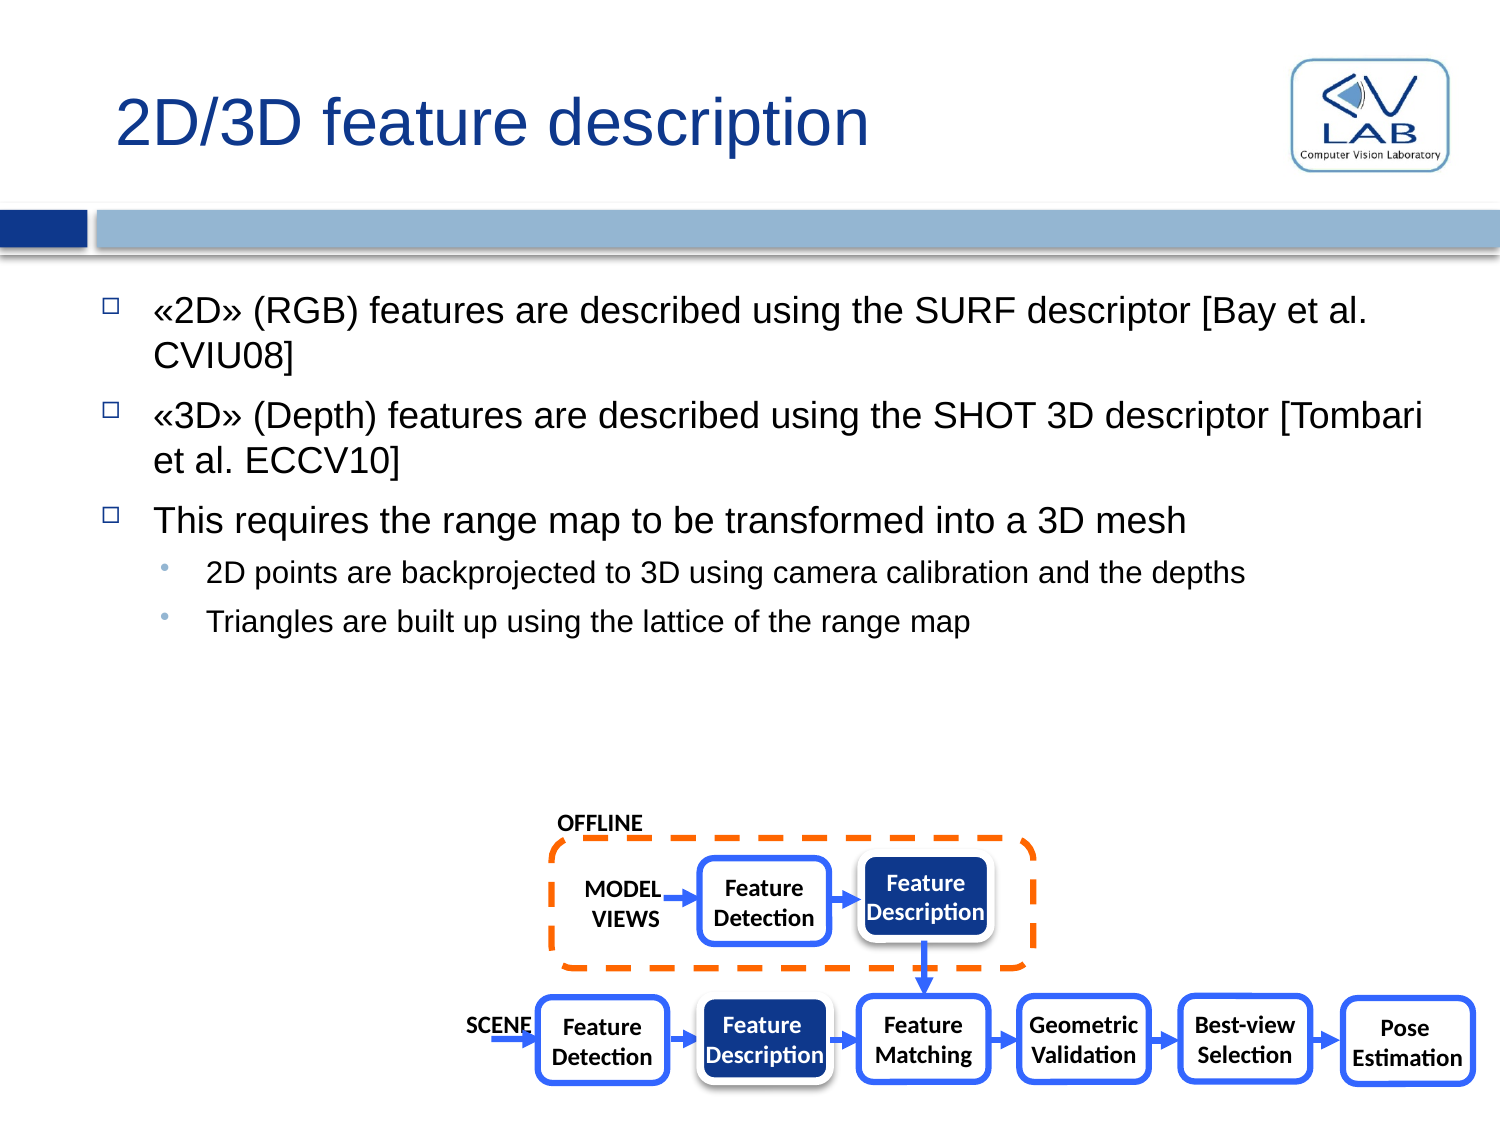

# 2D/3D feature description
«2D» (RGB) features are described using the SURF descriptor [Bay et al. CVIU08]
«3D» (Depth) features are described using the SHOT 3D descriptor [Tombari et al. ECCV10]
This requires the range map to be transformed into a 3D mesh
2D points are backprojected to 3D using camera calibration and the depths
Triangles are built up using the lattice of the range map
OFFLINE

Feature
Description
Feature
Detection
MODEL
VIEWS

Feature
Description
Best-view
Selection
Feature
Matching
Geometric
Validation
Feature
Detection
Pose
Estimation
SCENE